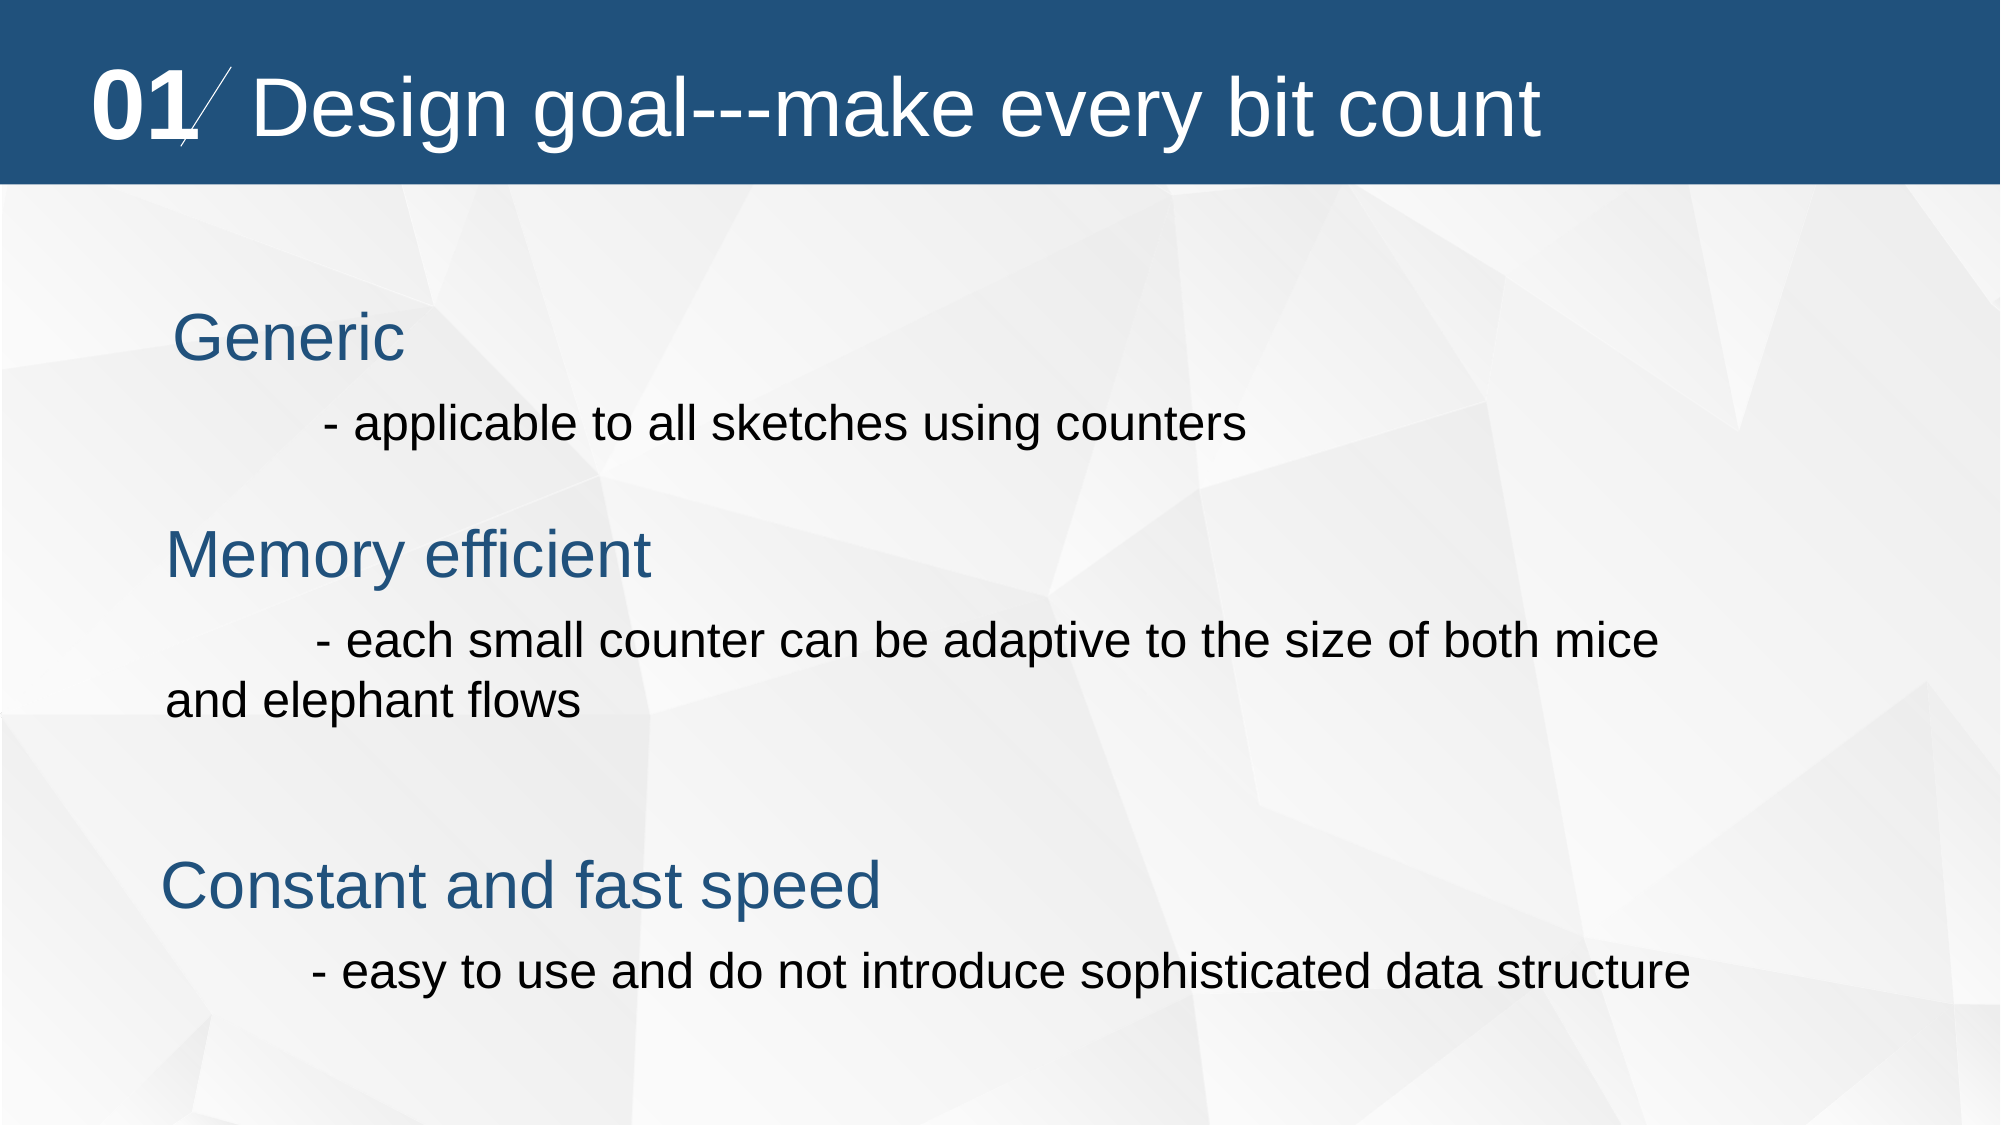

01
Design goal---make every bit count
Generic
	- applicable to all sketches using counters
Memory efficient
	- each small counter can be adaptive to the size of both mice and elephant flows
Constant and fast speed
	- easy to use and do not introduce sophisticated data structure